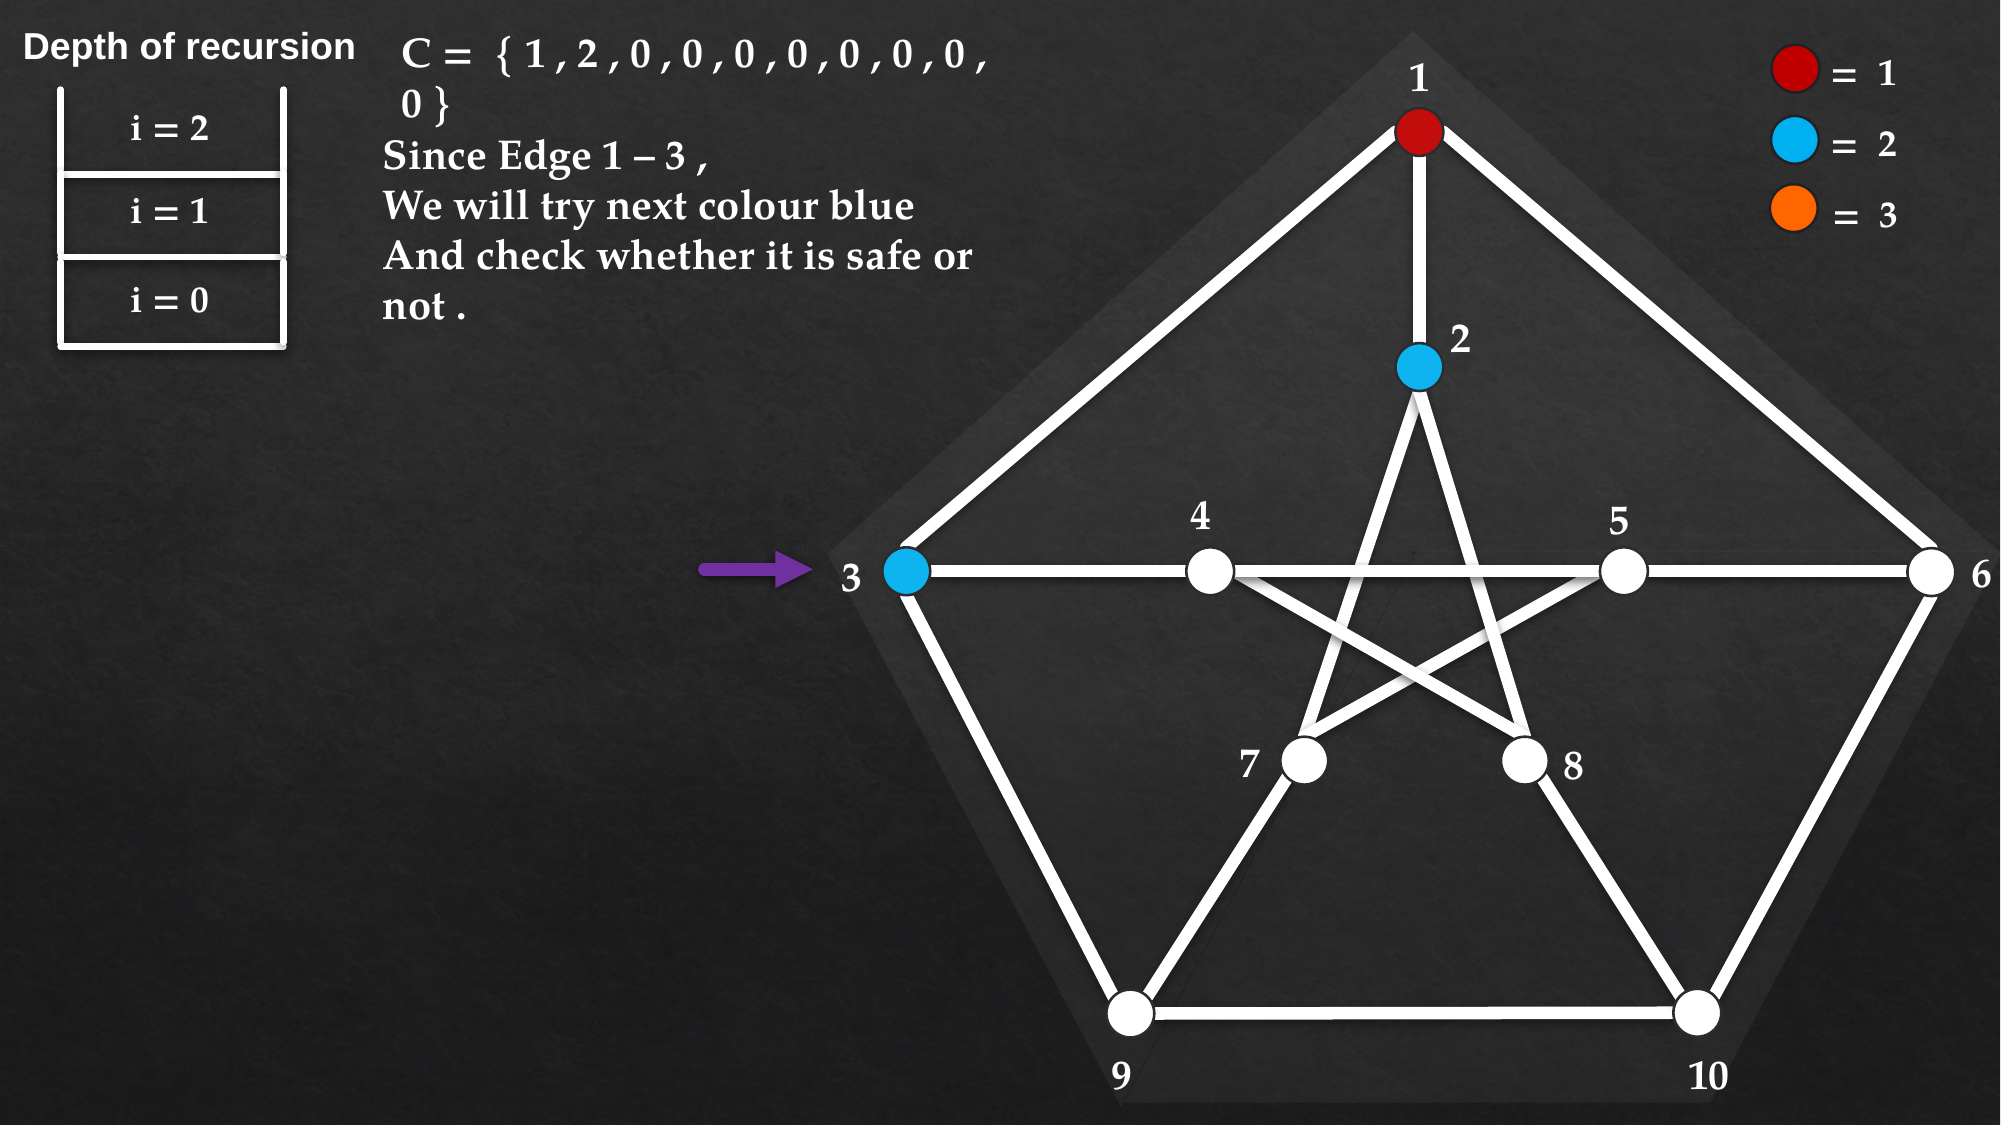

Depth of recursion
C =  { 1 , 2 , 0 , 0 , 0 , 0 , 0 , 0 , 0 , 0 }

=  1
1

i = 2

=  2

Since Edge 1 – 3 ,
We will try next colour blue
And check whether it is safe or not .
i = 1
=  3

i = 0
2

4
5
6
3

7
8

9
10